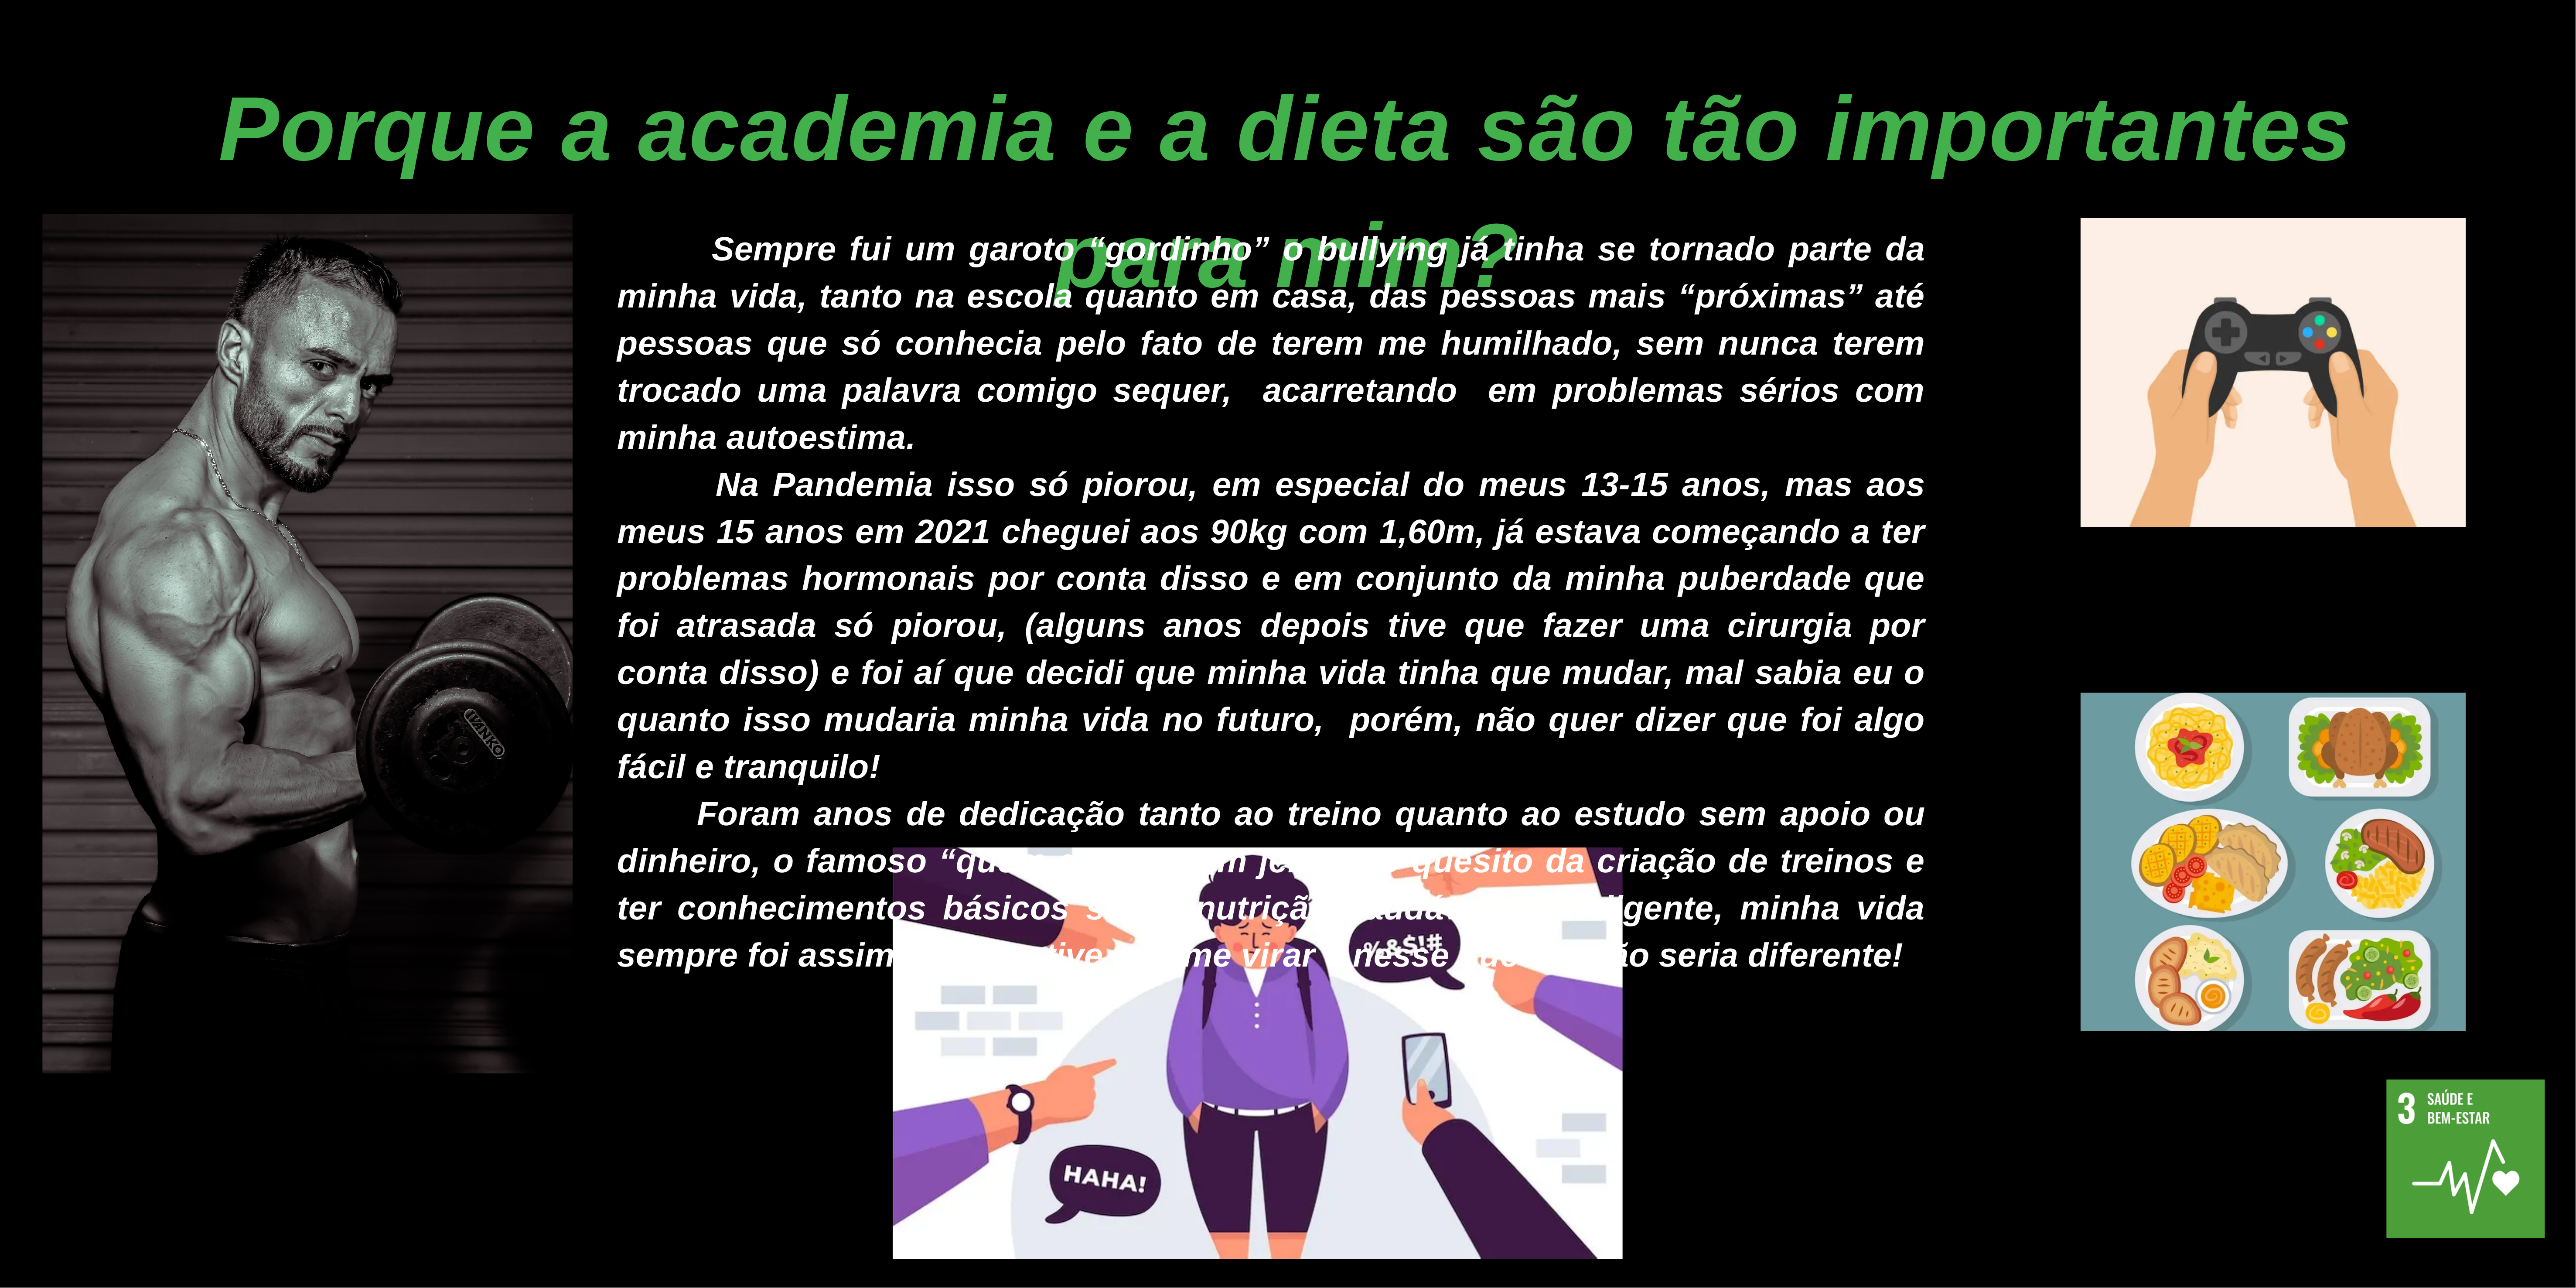

Porque a academia e a dieta são tão importantes para mim?

       Sempre fui um garoto “gordinho” o bullying já tinha se tornado parte da minha vida, tanto na escola quanto em casa, das pessoas mais “próximas” até pessoas que só conhecia pelo fato de terem me humilhado, sem nunca terem trocado uma palavra comigo sequer,  acarretando  em problemas sérios com minha autoestima.
       Na Pandemia isso só piorou, em especial do meus 13-15 anos, mas aos meus 15 anos em 2021 cheguei aos 90kg com 1,60m, já estava começando a ter problemas hormonais por conta disso e em conjunto da minha puberdade que foi atrasada só piorou, (alguns anos depois tive que fazer uma cirurgia por conta disso) e foi aí que decidi que minha vida tinha que mudar, mal sabia eu o quanto isso mudaria minha vida no futuro,  porém, não quer dizer que foi algo fácil e tranquilo!
      Foram anos de dedicação tanto ao treino quanto ao estudo sem apoio ou dinheiro, o famoso “quem quer da um jeito” no quesito da criação de treinos e ter conhecimentos básicos sobre nutrição saudável e inteligente, minha vida sempre foi assim, sempre tive que me virar e nesse quesito não seria diferente!